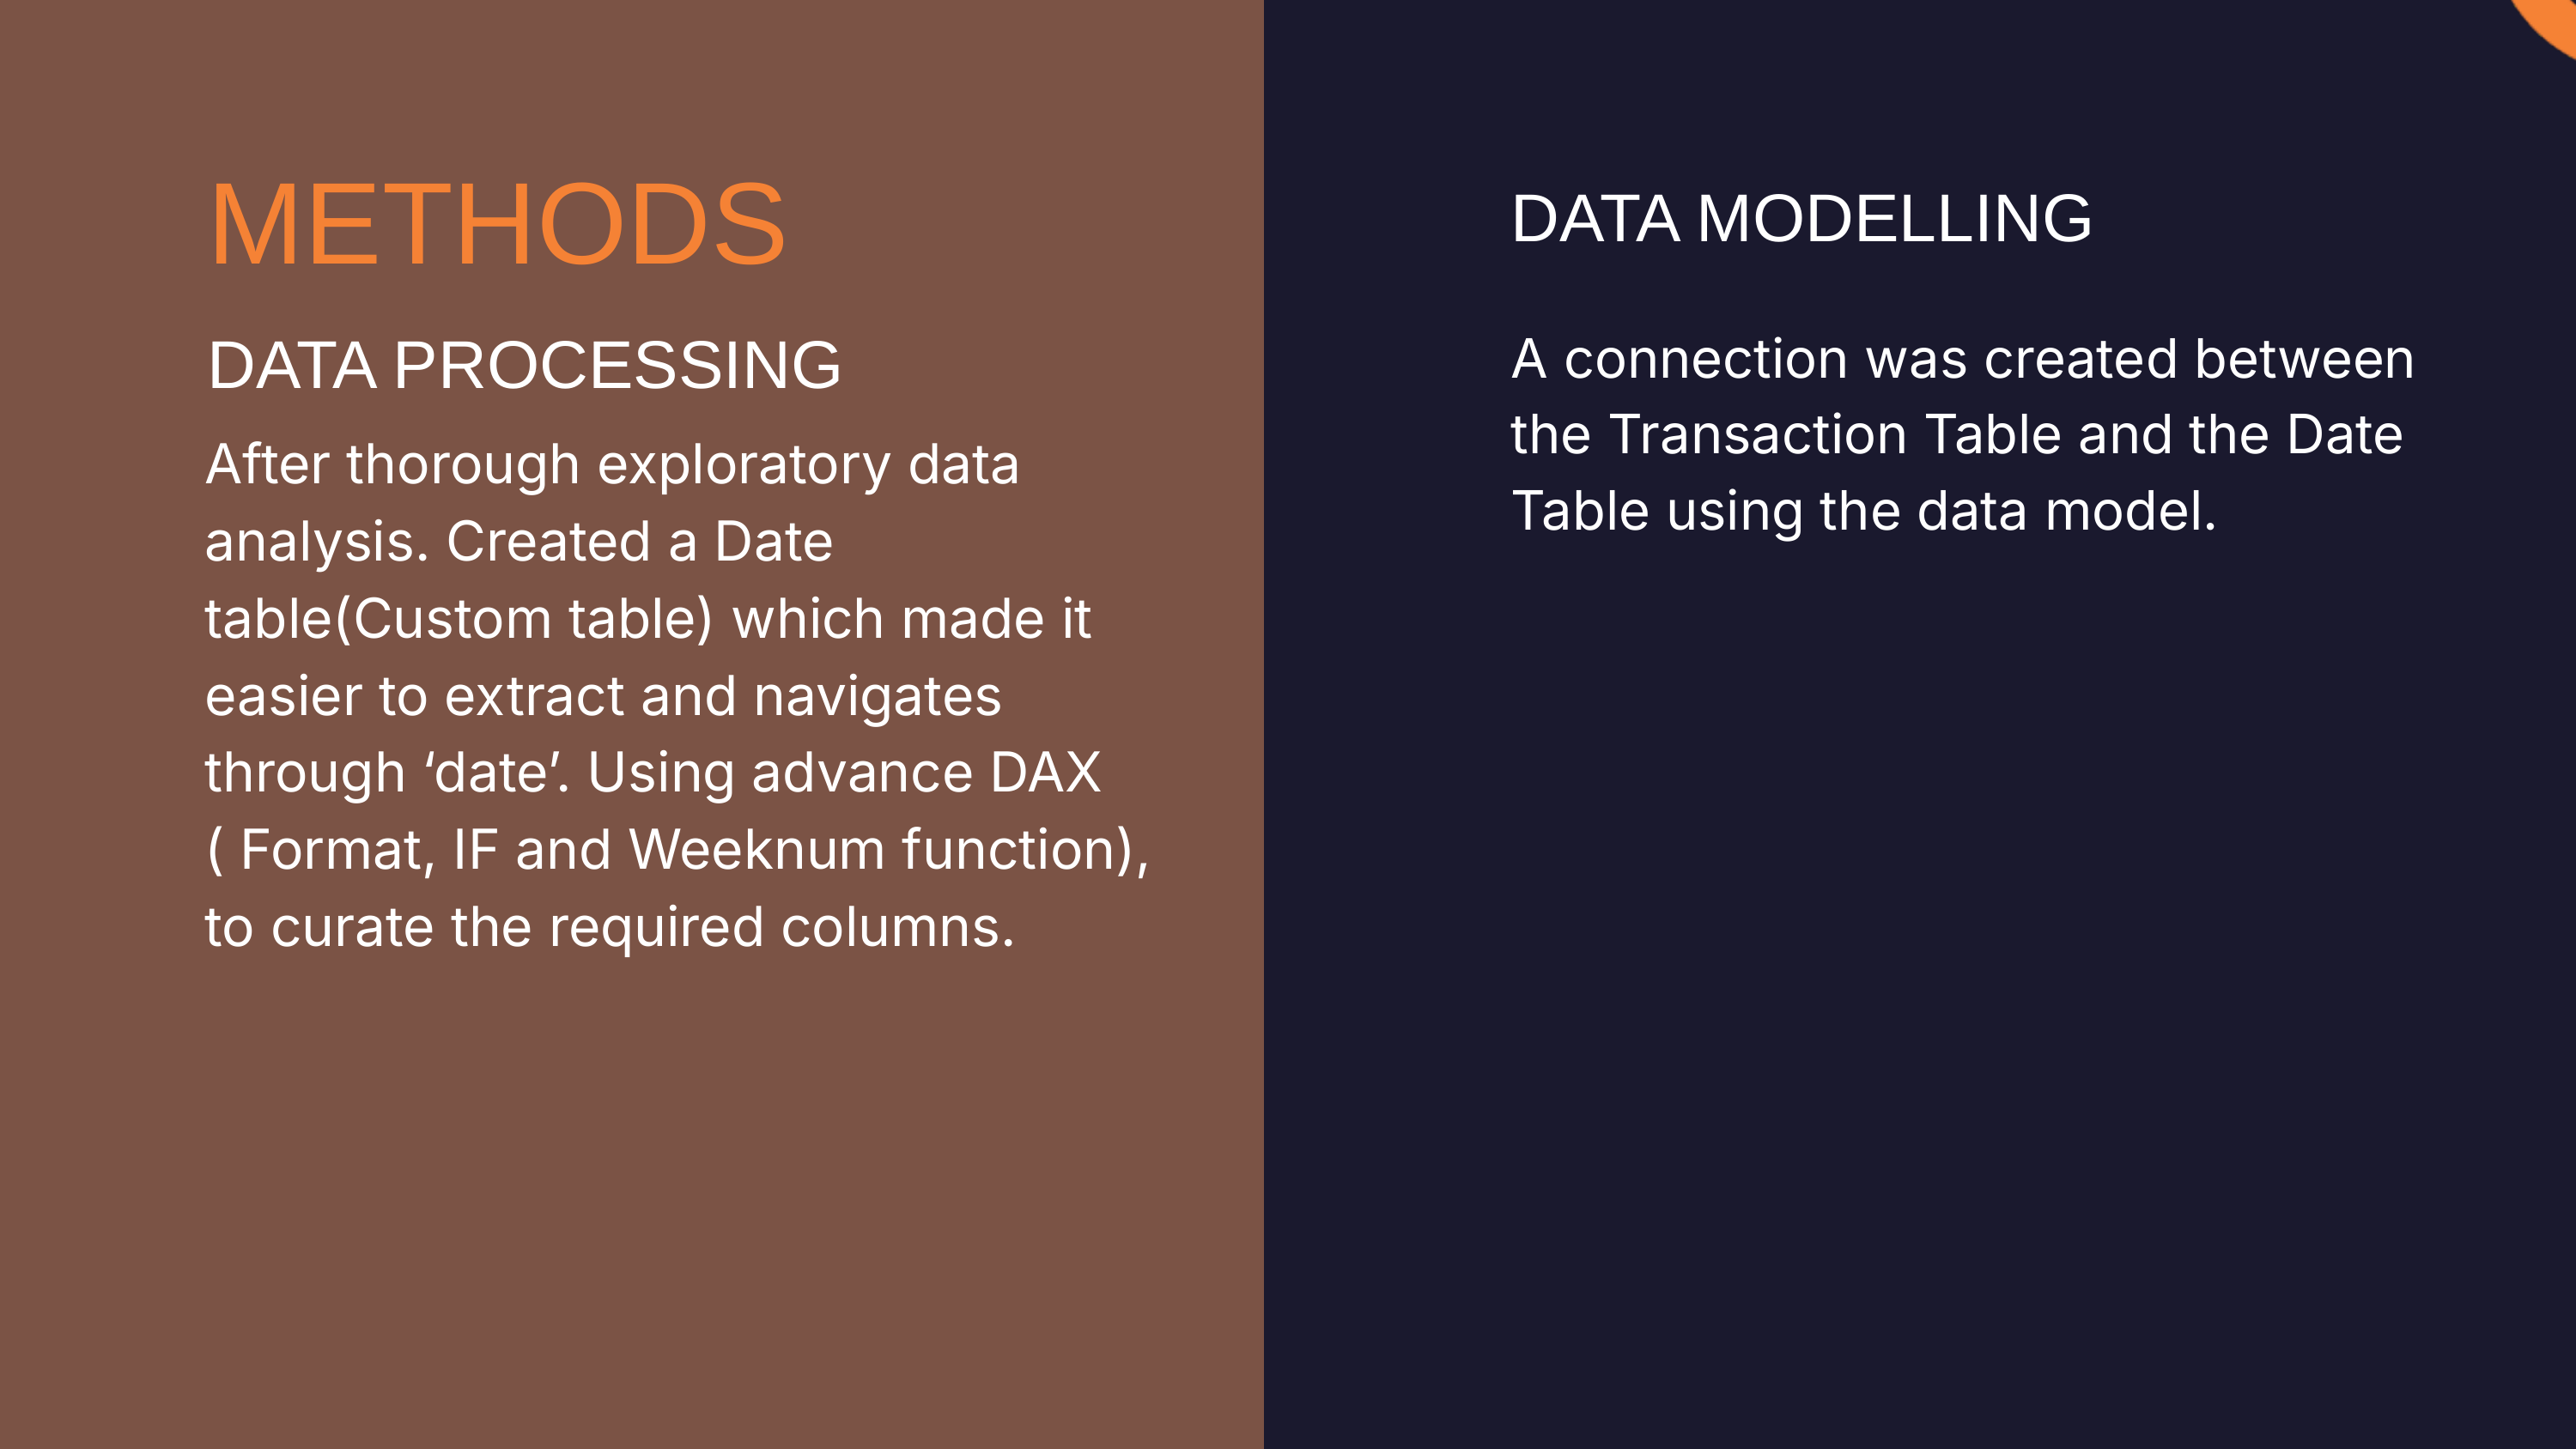

METHODS
DATA MODELLING
A connection was created between the Transaction Table and the Date Table using the data model.
DATA PROCESSING
After thorough exploratory data analysis. Created a Date table(Custom table) which made it easier to extract and navigates through ‘date’. Using advance DAX ( Format, IF and Weeknum function), to curate the required columns.